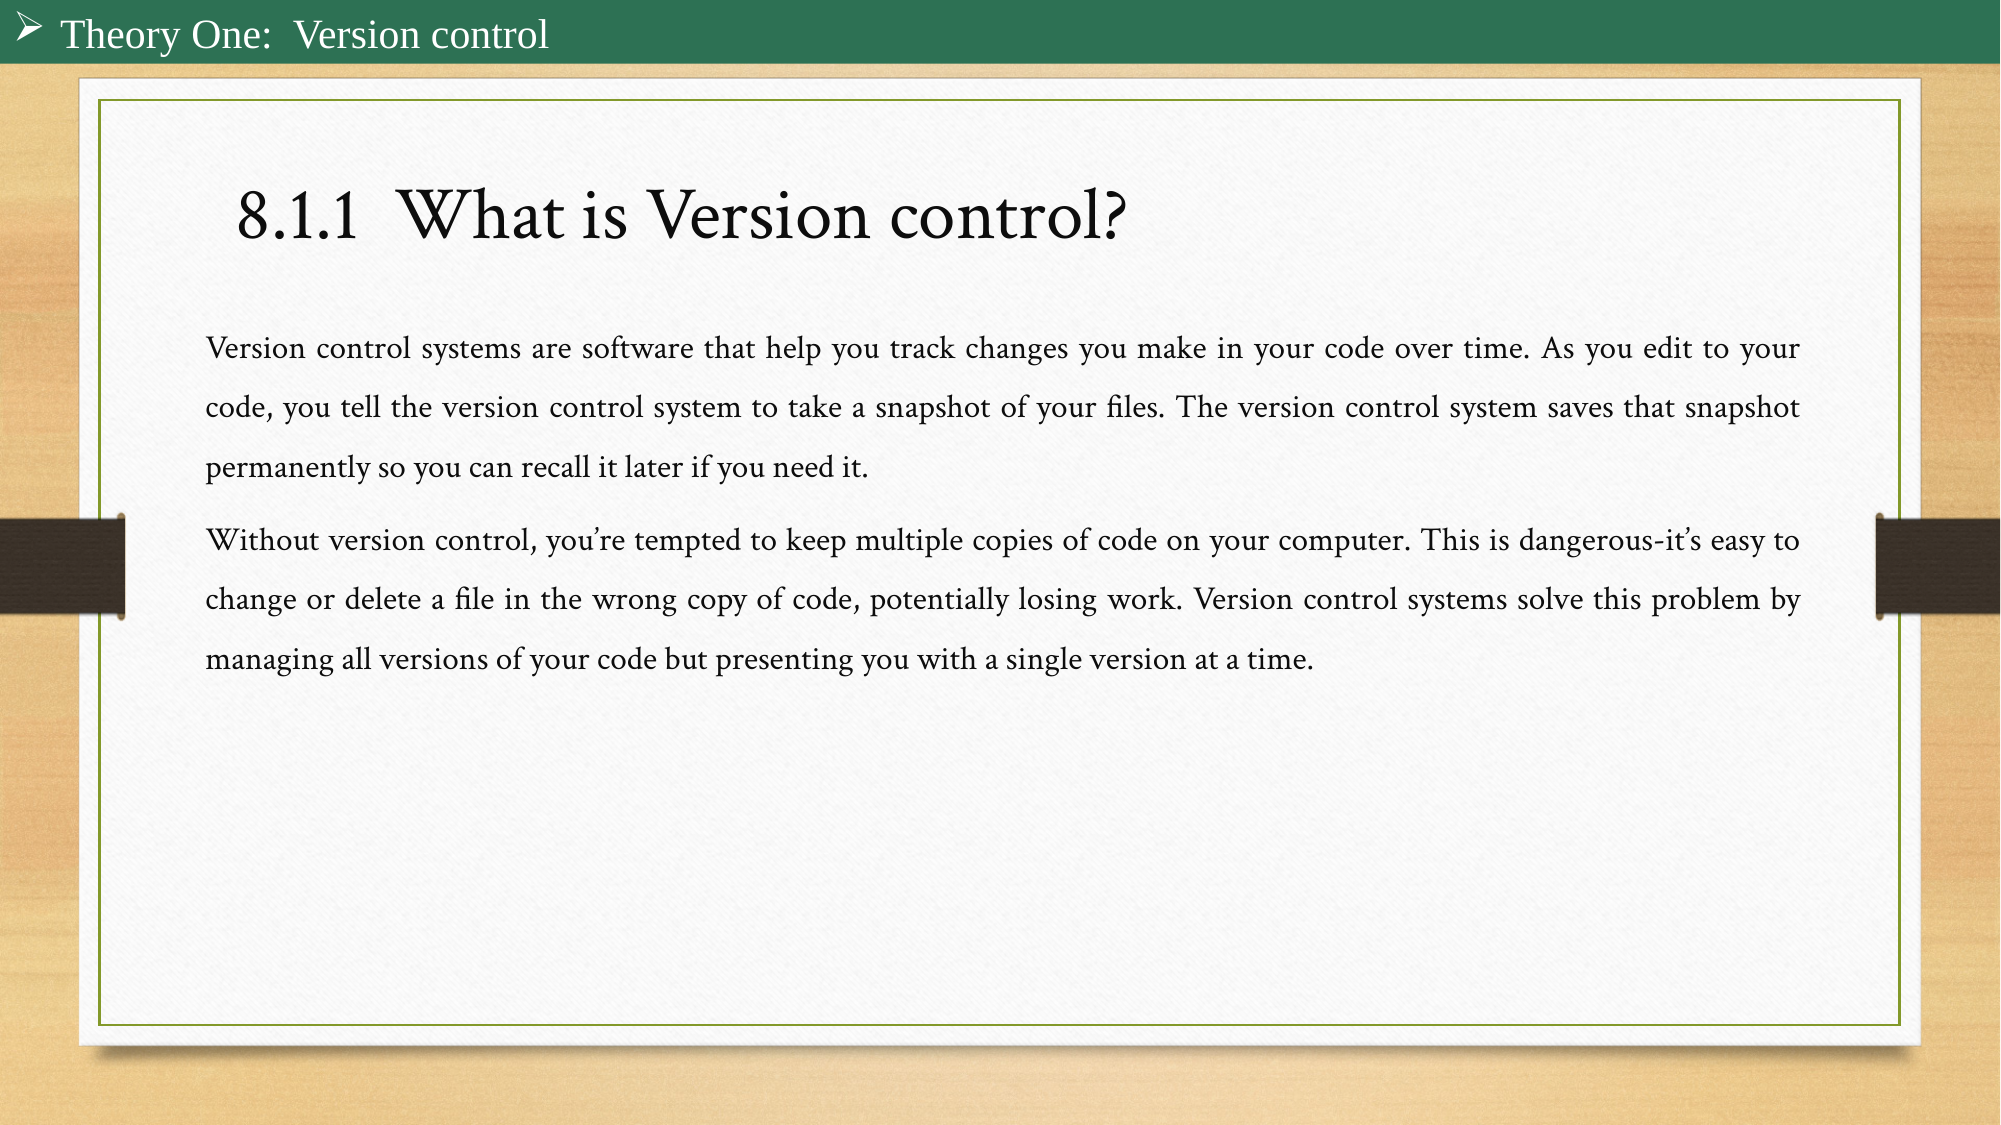

Theory One:  Version control
8.1.1  What is Version control?

Version control systems are software that help you track changes you make in your code over time. As you edit to your code, you tell the version control system to take a snapshot of your files. The version control system saves that snapshot permanently so you can recall it later if you need it.
Without version control, you’re tempted to keep multiple copies of code on your computer. This is dangerous-it’s easy to change or delete a file in the wrong copy of code, potentially losing work. Version control systems solve this problem by managing all versions of your code but presenting you with a single version at a time.